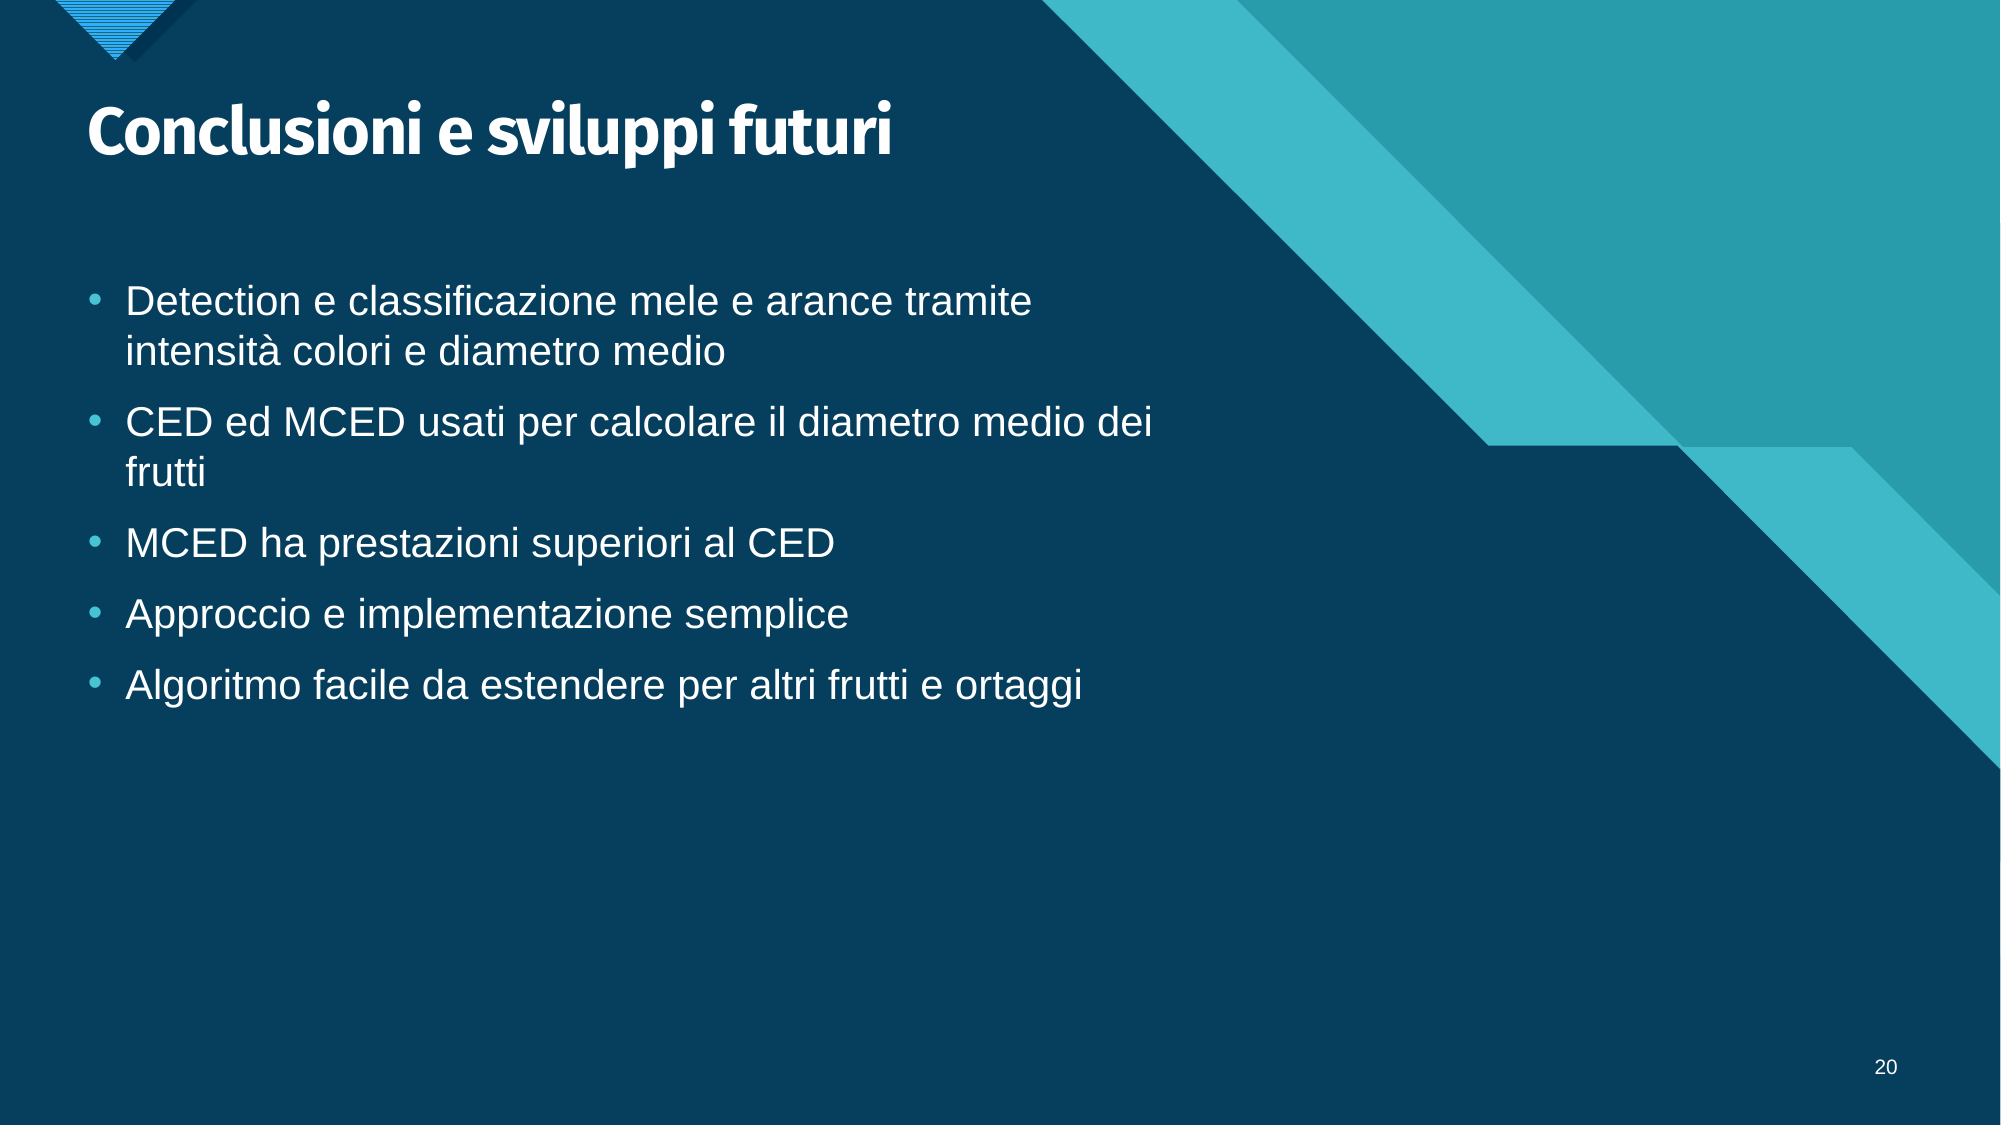

# Conclusioni e sviluppi futuri
Detection e classificazione mele e arance tramite intensità colori e diametro medio
CED ed MCED usati per calcolare il diametro medio dei frutti
MCED ha prestazioni superiori al CED
Approccio e implementazione semplice
Algoritmo facile da estendere per altri frutti e ortaggi
20